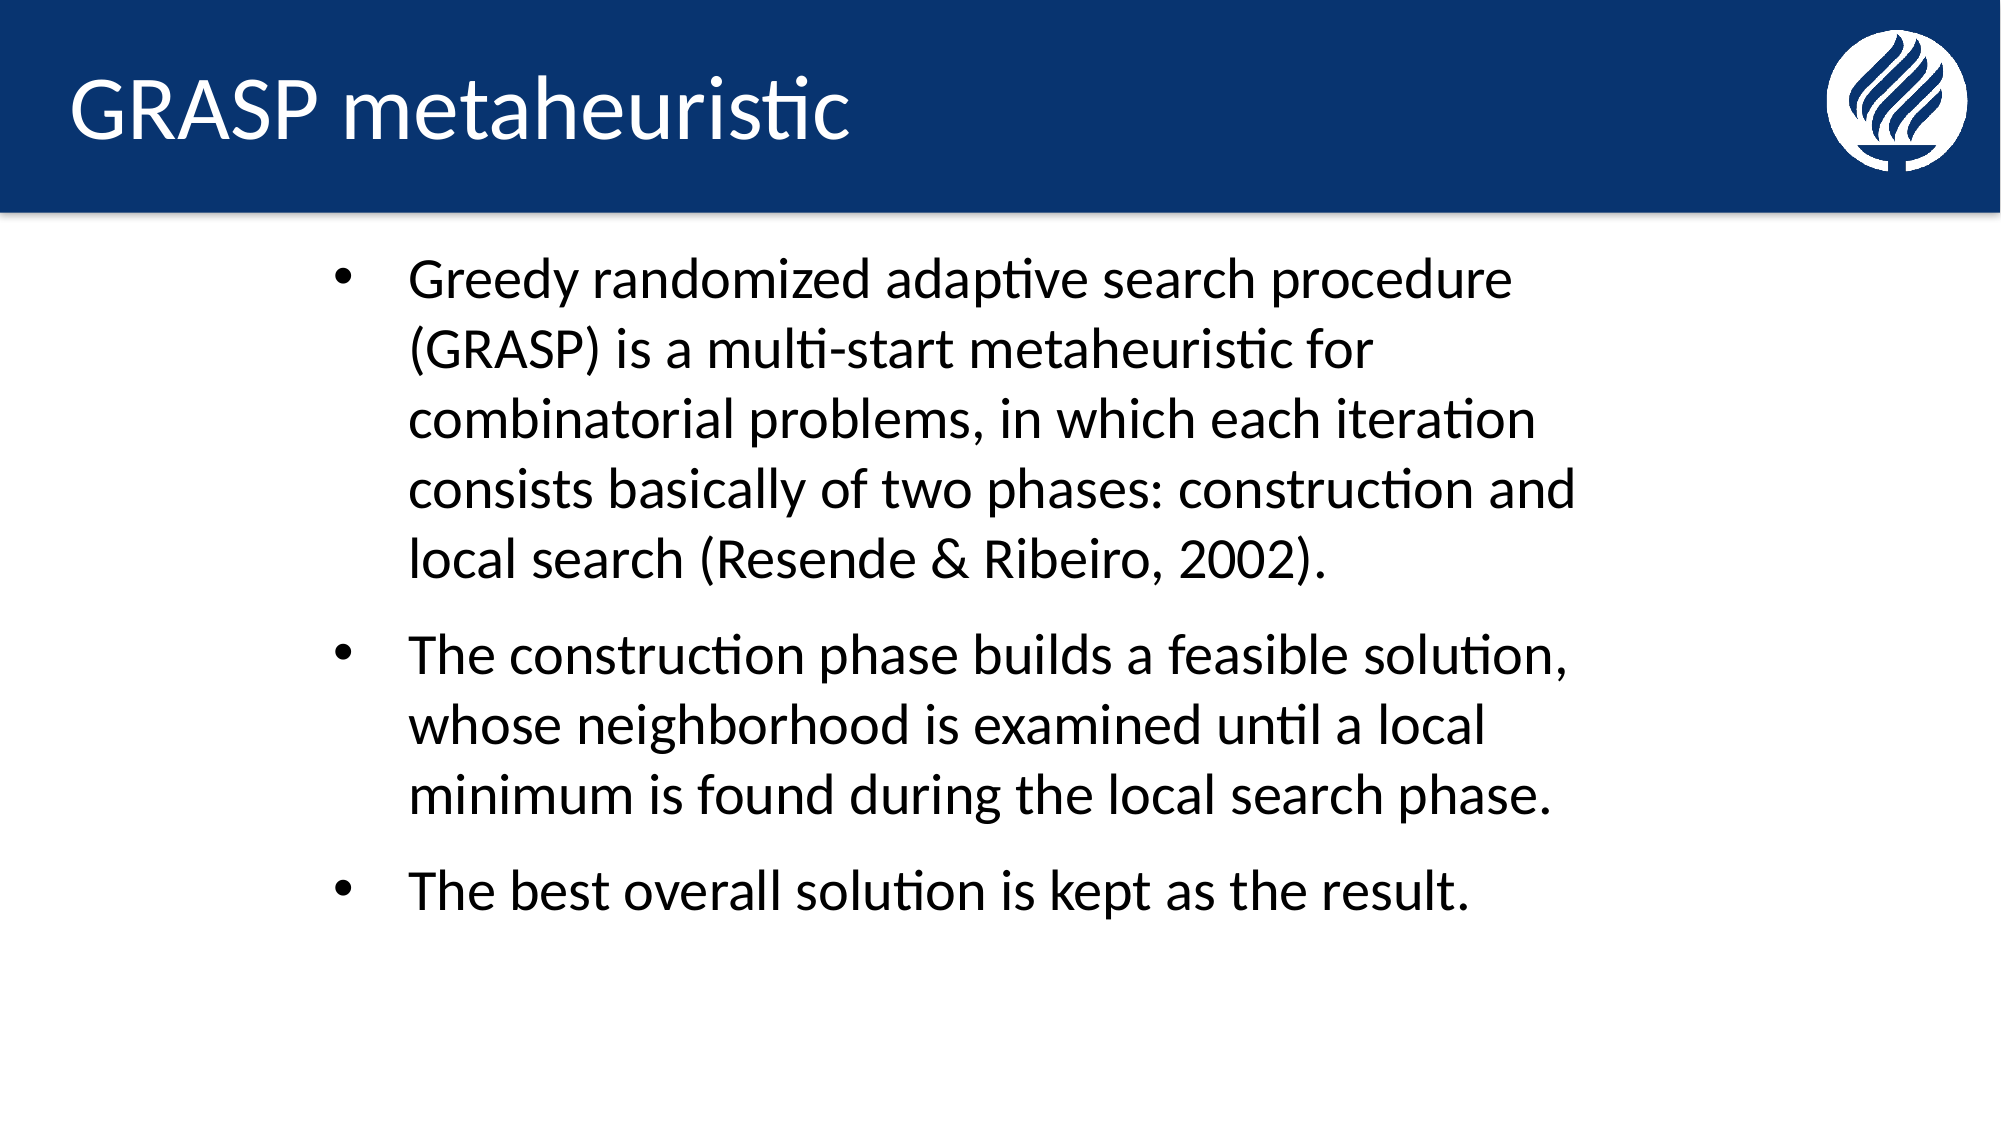

# GRASP metaheuristic
Greedy randomized adaptive search procedure (GRASP) is a multi-start metaheuristic for combinatorial problems, in which each iteration consists basically of two phases: construction and local search (Resende & Ribeiro, 2002).
The construction phase builds a feasible solution, whose neighborhood is examined until a local minimum is found during the local search phase.
The best overall solution is kept as the result.